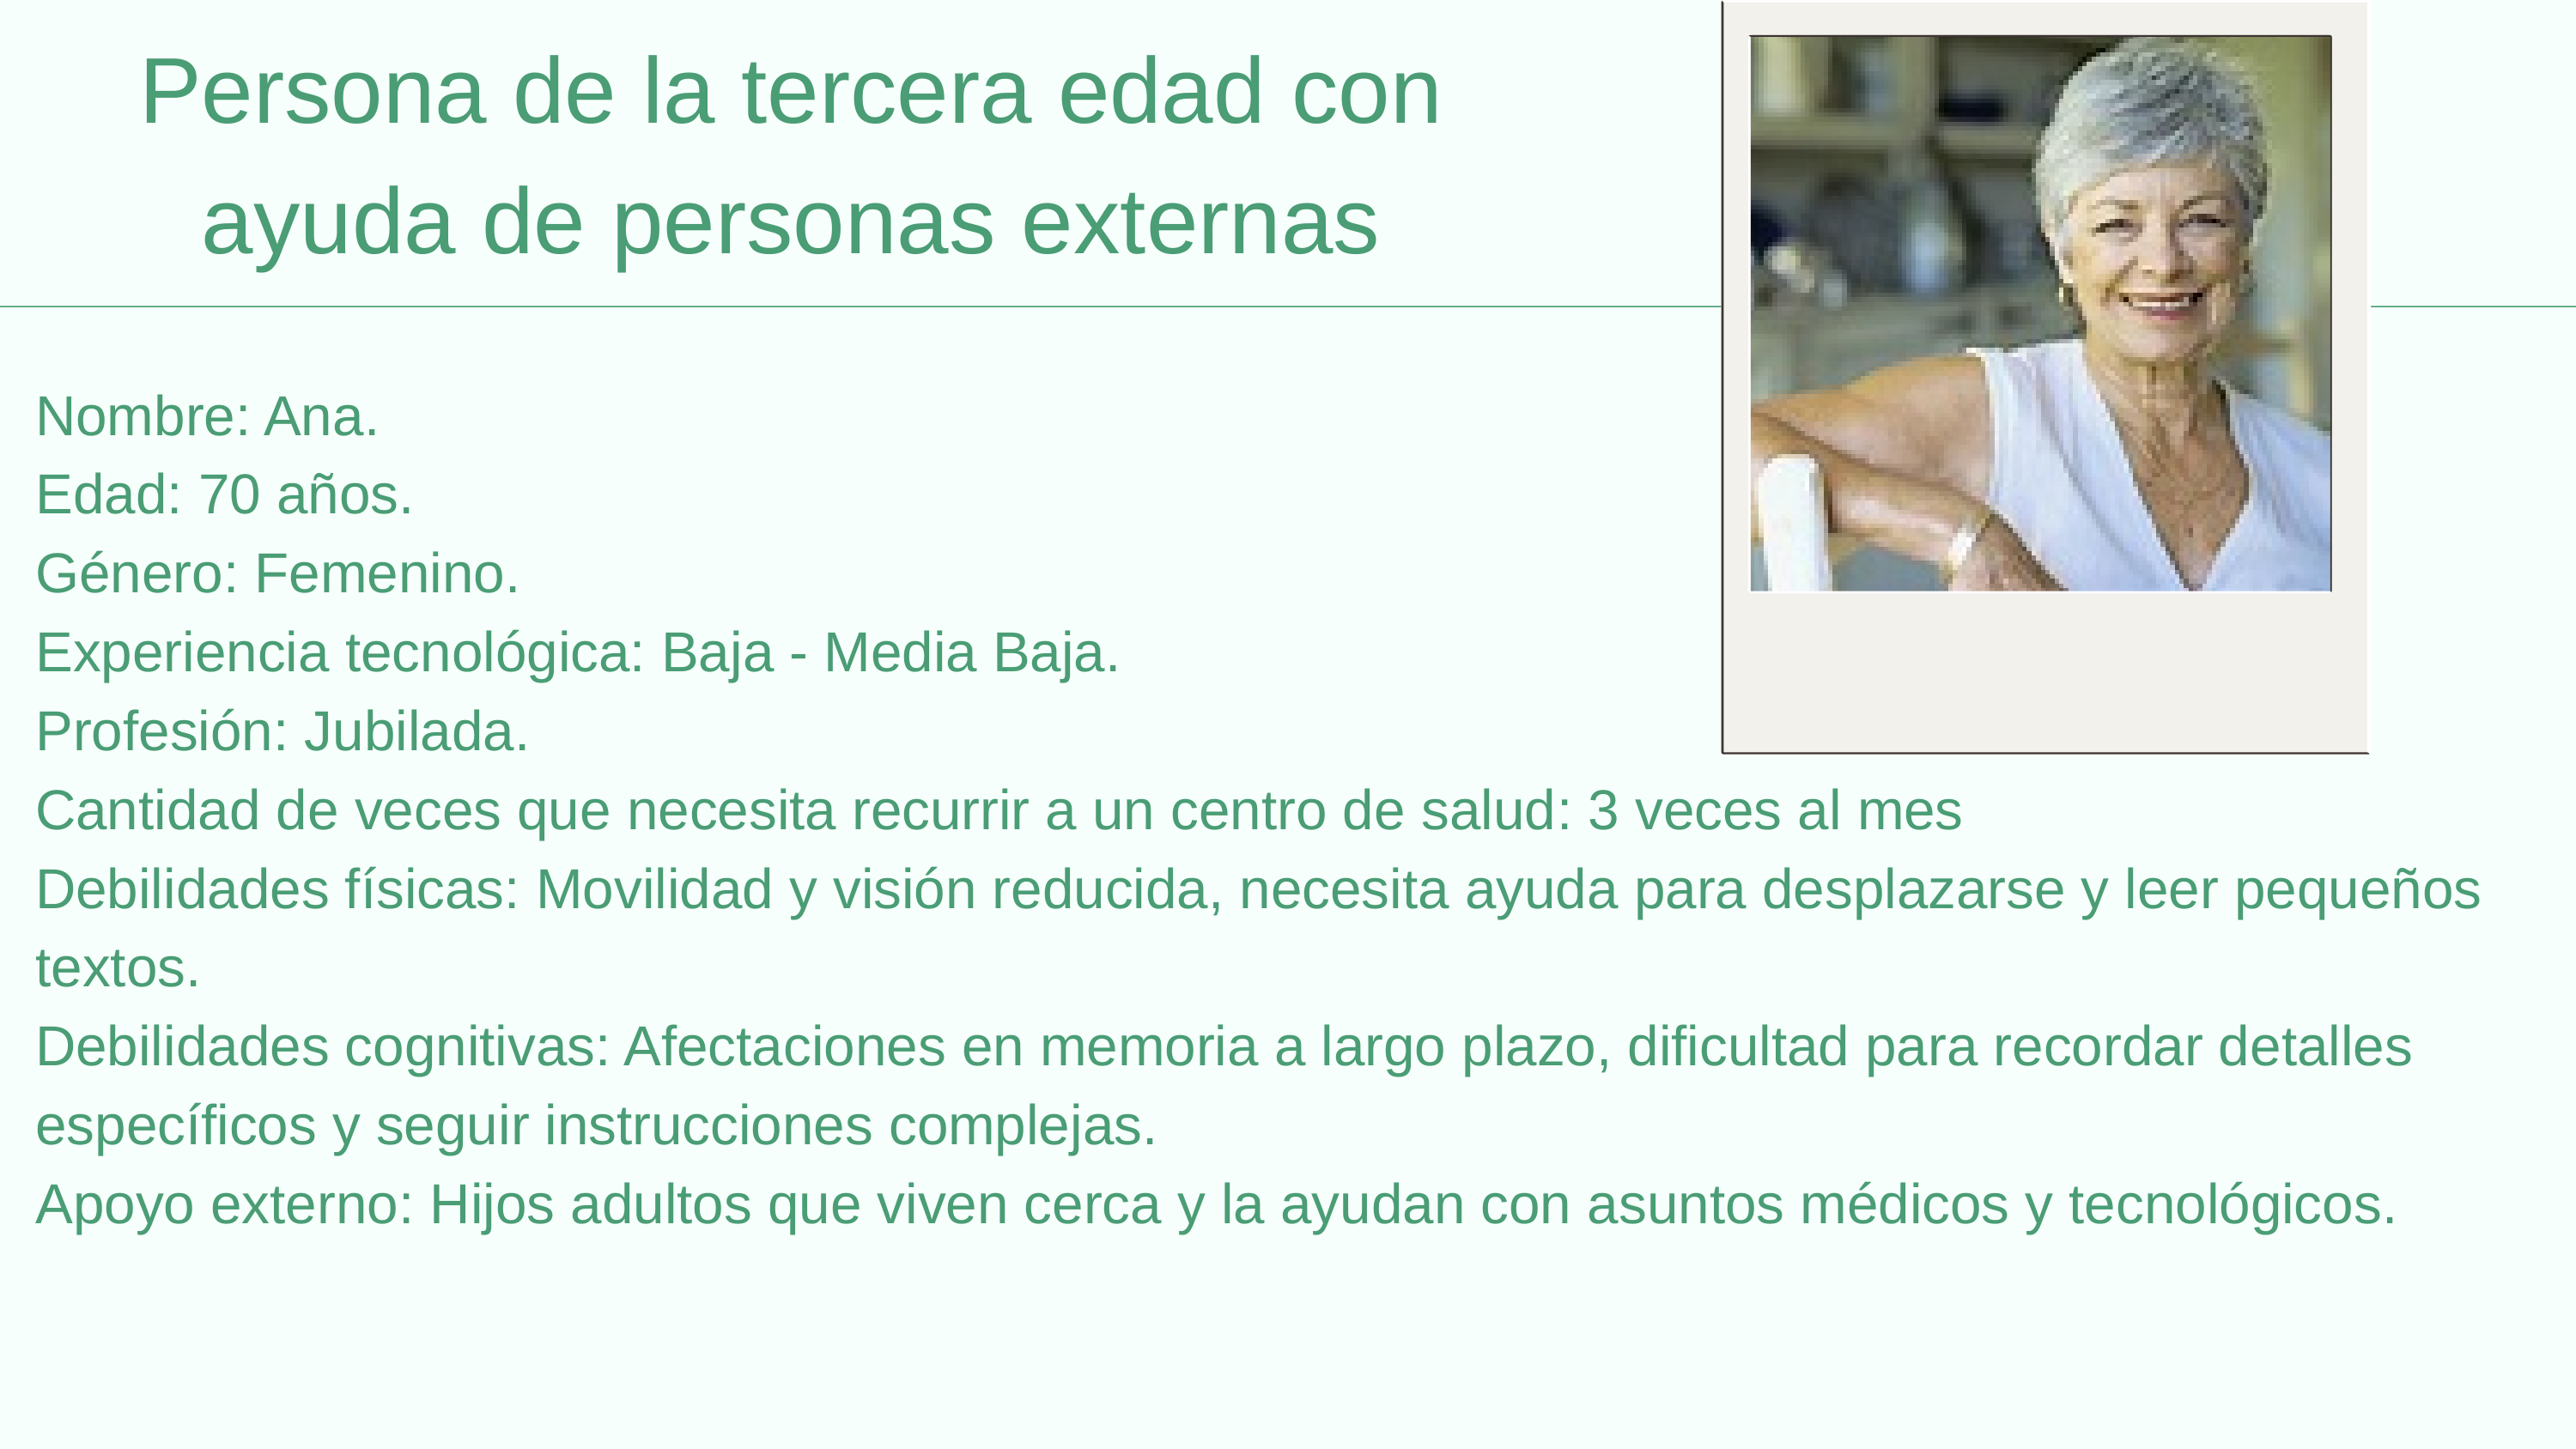

Persona de la tercera edad con ayuda de personas externas

Nombre: Ana.
Edad: 70 años.
Género: Femenino.
Experiencia tecnológica: Baja - Media Baja.
Profesión: Jubilada.
Cantidad de veces que necesita recurrir a un centro de salud: 3 veces al mes
Debilidades físicas: Movilidad y visión reducida, necesita ayuda para desplazarse y leer pequeños textos.
Debilidades cognitivas: Afectaciones en memoria a largo plazo, dificultad para recordar detalles específicos y seguir instrucciones complejas.
Apoyo externo: Hijos adultos que viven cerca y la ayudan con asuntos médicos y tecnológicos.